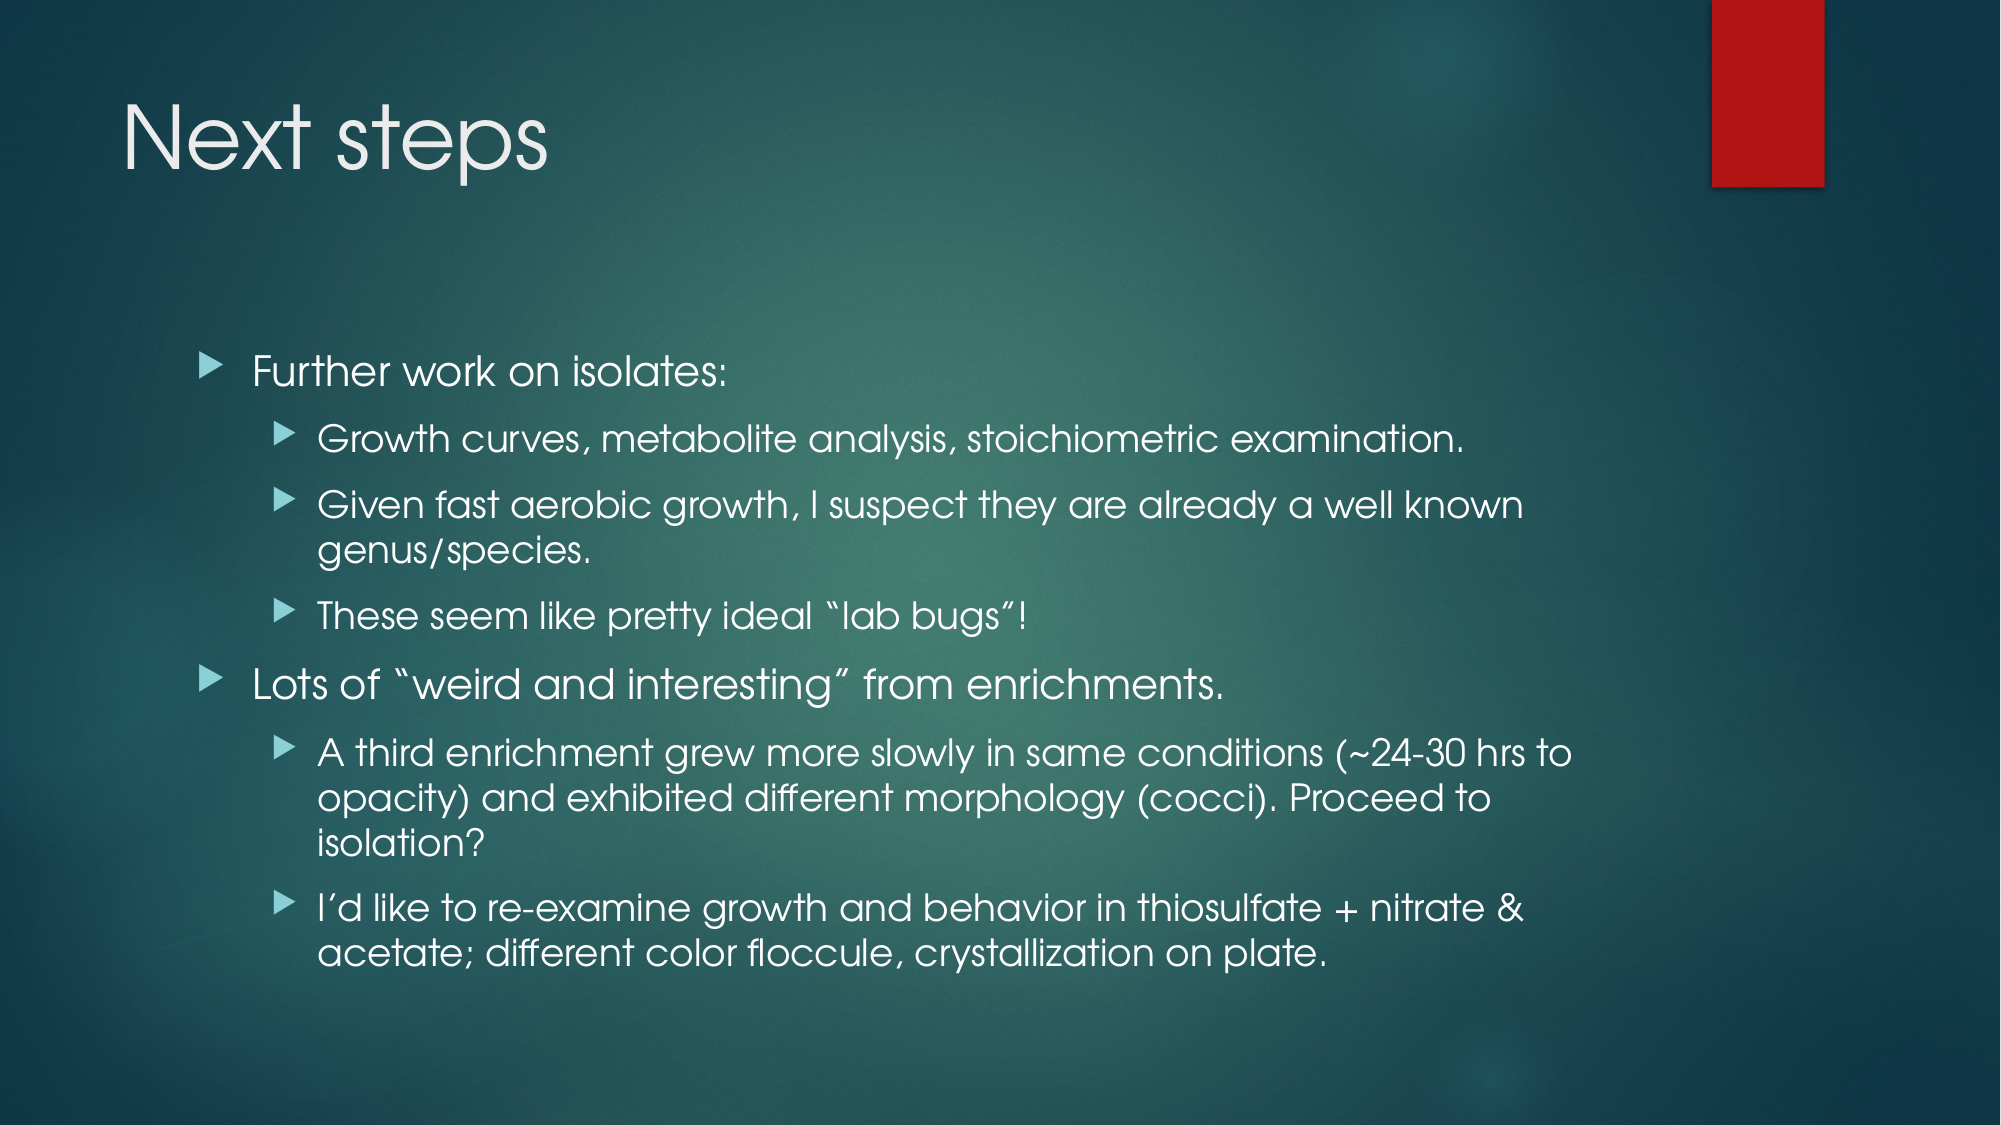

# Next steps
Further work on isolates:
Growth curves, metabolite analysis, stoichiometric examination.
Given fast aerobic growth, I suspect they are already a well known genus/species.
These seem like pretty ideal “lab bugs”!
Lots of “weird and interesting” from enrichments.
A third enrichment grew more slowly in same conditions (~24-30 hrs to opacity) and exhibited different morphology (cocci). Proceed to isolation?
I’d like to re-examine growth and behavior in thiosulfate + nitrate & acetate; different color floccule, crystallization on plate.